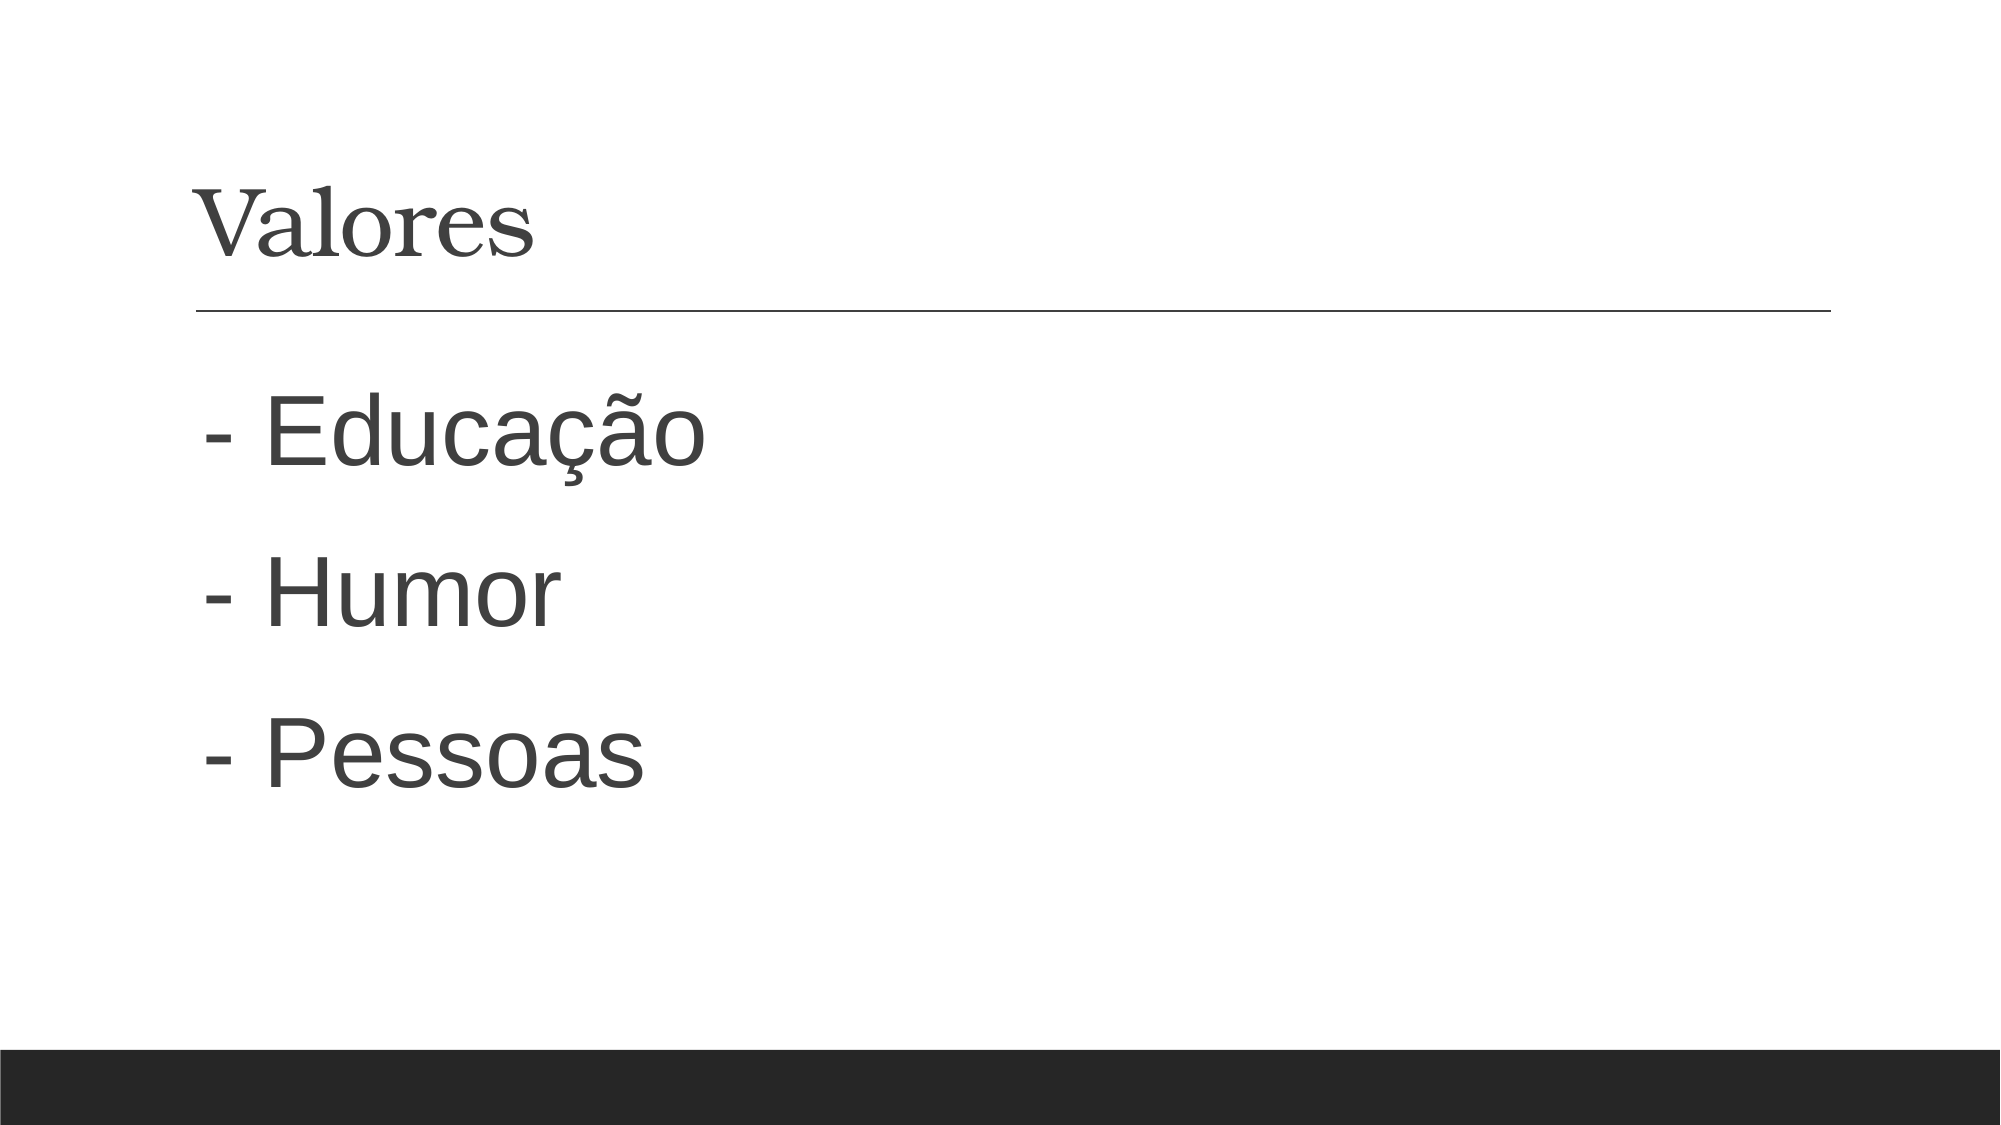

# Valores
- Educação
- Humor
- Pessoas